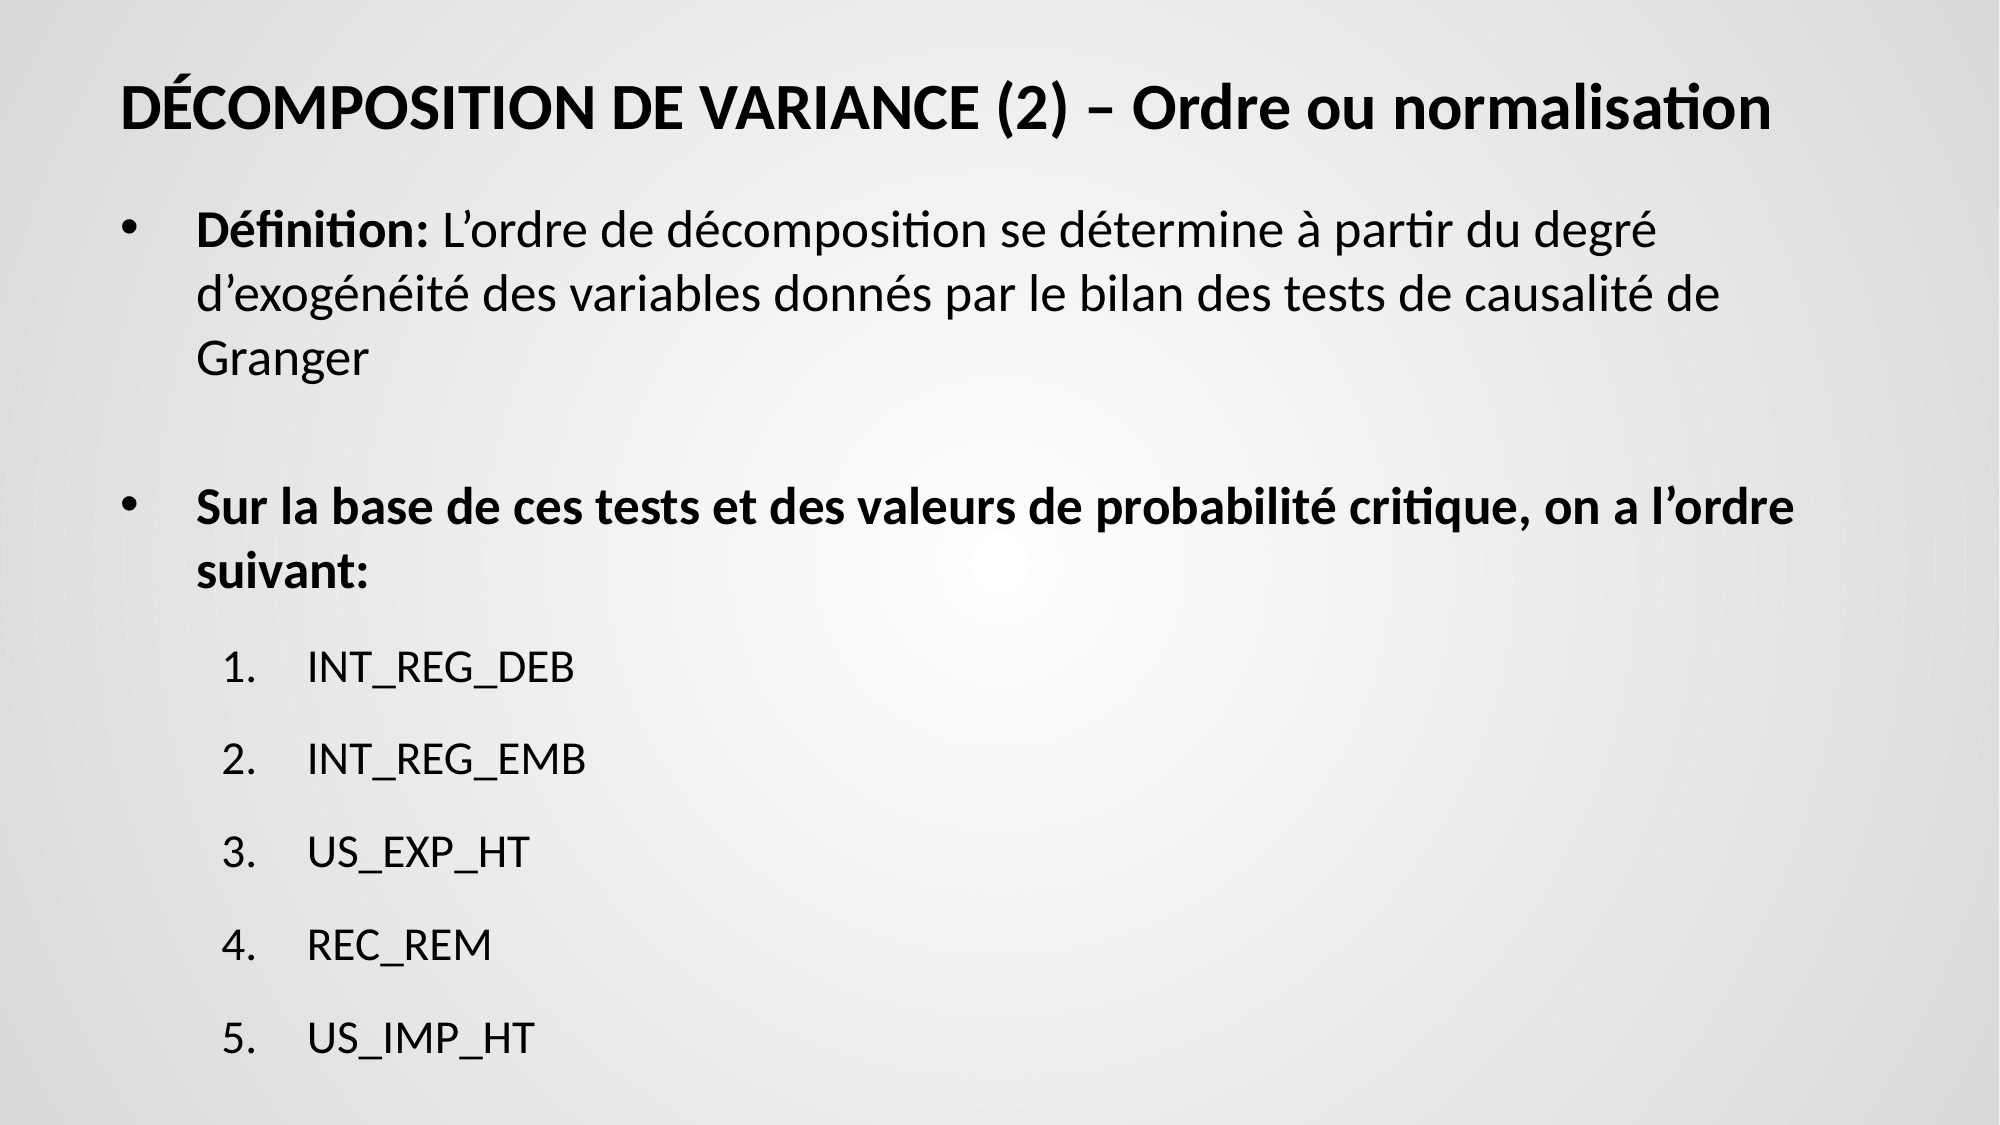

# DÉCOMPOSITION DE VARIANCE (2) – Ordre ou normalisation
Définition: L’ordre de décomposition se détermine à partir du degré d’exogénéité des variables donnés par le bilan des tests de causalité de Granger

Sur la base de ces tests et des valeurs de probabilité critique, on a l’ordre suivant:
INT_REG_DEB
INT_REG_EMB
US_EXP_HT
REC_REM
US_IMP_HT